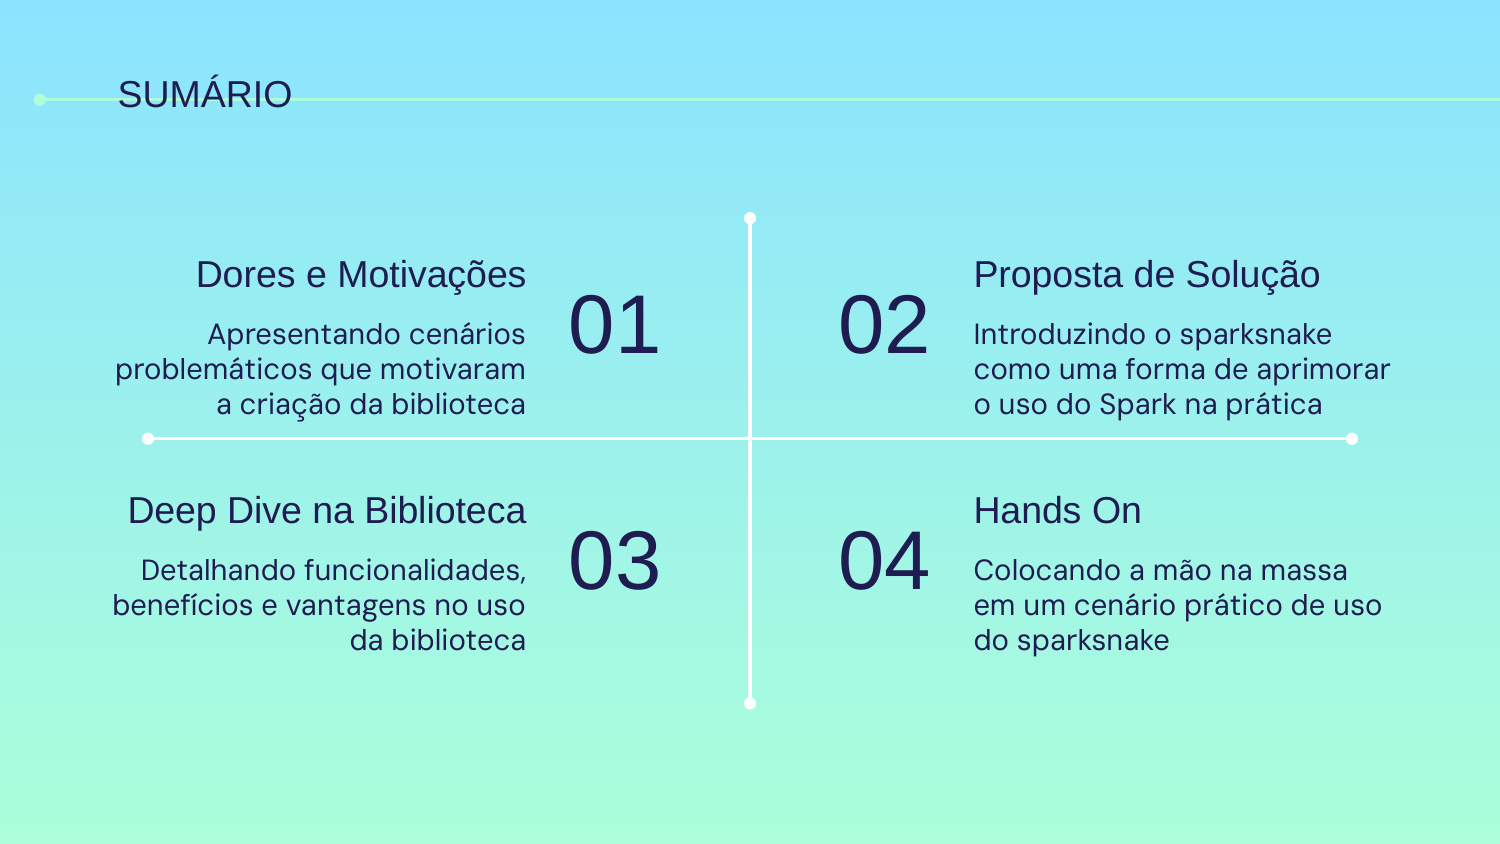

SUMÁRIO
# Dores e Motivações
Proposta de Solução
01
02
Apresentando cenários problemáticos que motivaram a criação da biblioteca
Introduzindo o sparksnake como uma forma de aprimorar o uso do Spark na prática
Deep Dive na Biblioteca
Hands On
03
04
Detalhando funcionalidades, benefícios e vantagens no uso da biblioteca
Colocando a mão na massa em um cenário prático de uso do sparksnake